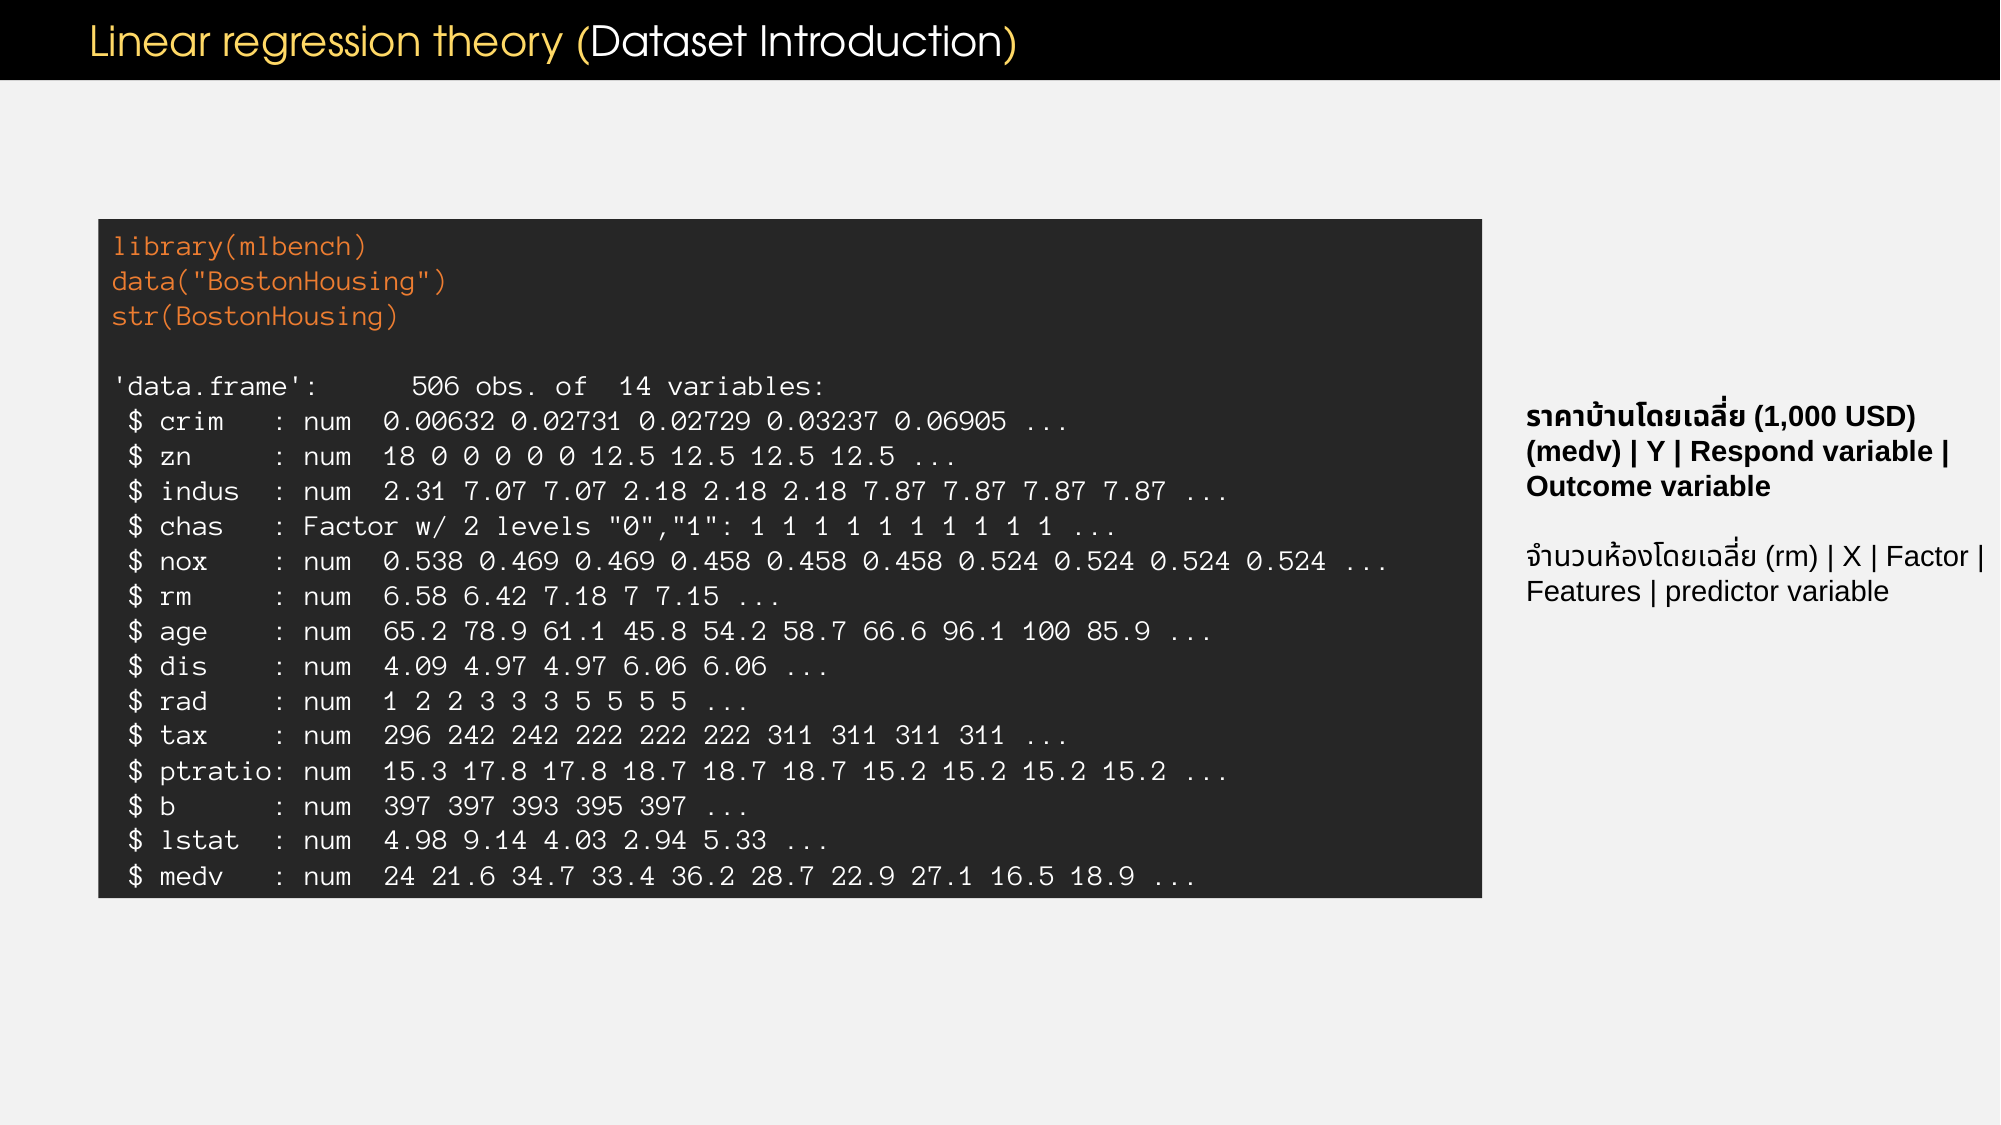

Linear regression theory (Dataset Introduction)
library(mlbench)
data("BostonHousing")
str(BostonHousing)

'data.frame':	506 obs. of  14 variables:
 $ crim   : num  0.00632 0.02731 0.02729 0.03237 0.06905 ...
 $ zn     : num  18 0 0 0 0 0 12.5 12.5 12.5 12.5 ...
 $ indus  : num  2.31 7.07 7.07 2.18 2.18 2.18 7.87 7.87 7.87 7.87 ...
 $ chas   : Factor w/ 2 levels "0","1": 1 1 1 1 1 1 1 1 1 1 ...
 $ nox    : num  0.538 0.469 0.469 0.458 0.458 0.458 0.524 0.524 0.524 0.524 ...
 $ rm     : num  6.58 6.42 7.18 7 7.15 ...
 $ age    : num  65.2 78.9 61.1 45.8 54.2 58.7 66.6 96.1 100 85.9 ...
 $ dis    : num  4.09 4.97 4.97 6.06 6.06 ...
 $ rad    : num  1 2 2 3 3 3 5 5 5 5 ...
 $ tax    : num  296 242 242 222 222 222 311 311 311 311 ...
 $ ptratio: num  15.3 17.8 17.8 18.7 18.7 18.7 15.2 15.2 15.2 15.2 ...
 $ b      : num  397 397 393 395 397 ...
 $ lstat  : num  4.98 9.14 4.03 2.94 5.33 ...
 $ medv   : num  24 21.6 34.7 33.4 36.2 28.7 22.9 27.1 16.5 18.9 ...
ราคาบ้านโดยเฉลี่ย (1,000 USD) (medv) | Y | Respond variable | Outcome variable

จำนวนห้องโดยเฉลี่ย (rm) | X | Factor | Features | predictor variable